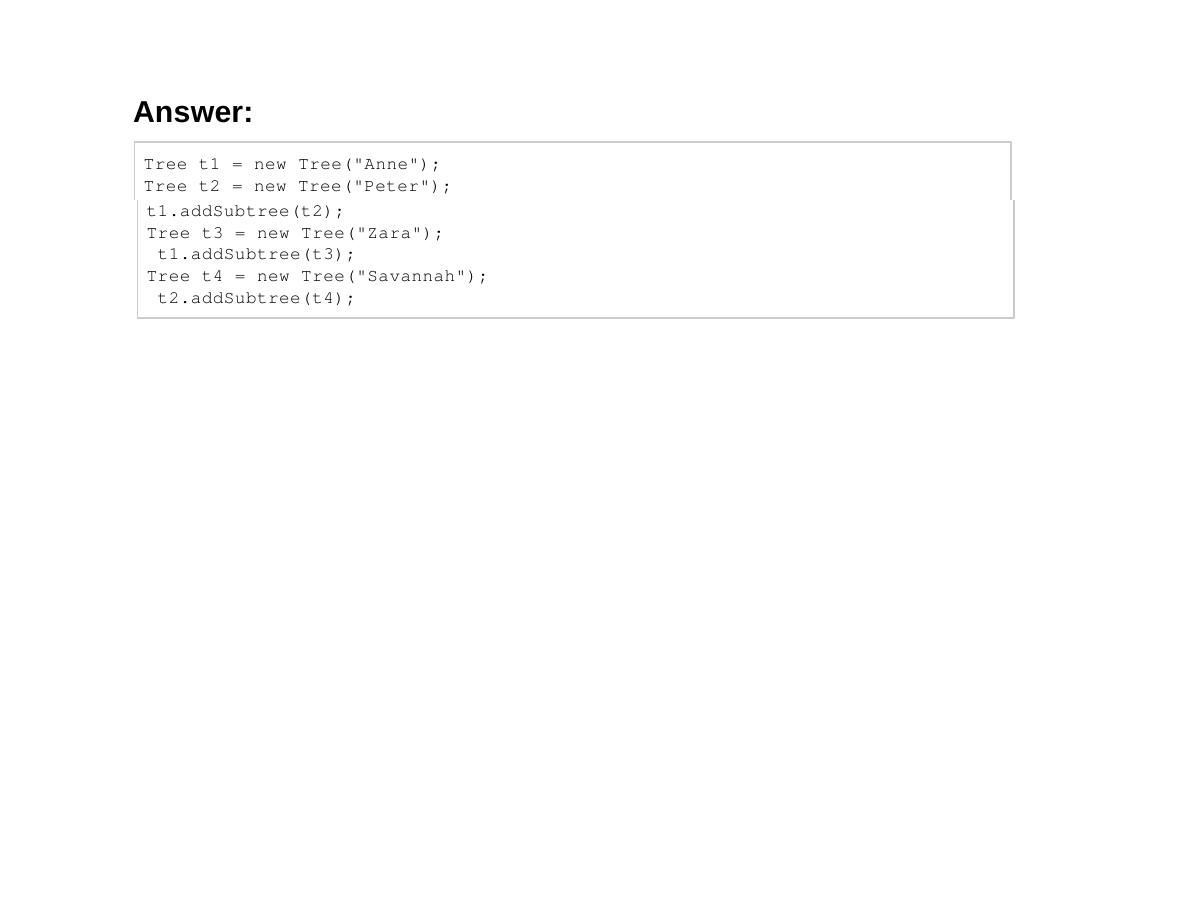

Answer:

Tree t1 = new Tree("Anne");  Tree t2 = new Tree("Peter");
t1.addSubtree(t2);
Tree t3 = new Tree("Zara");  t1.addSubtree(t3);
Tree t4 = new Tree("Savannah");  t2.addSubtree(t4);